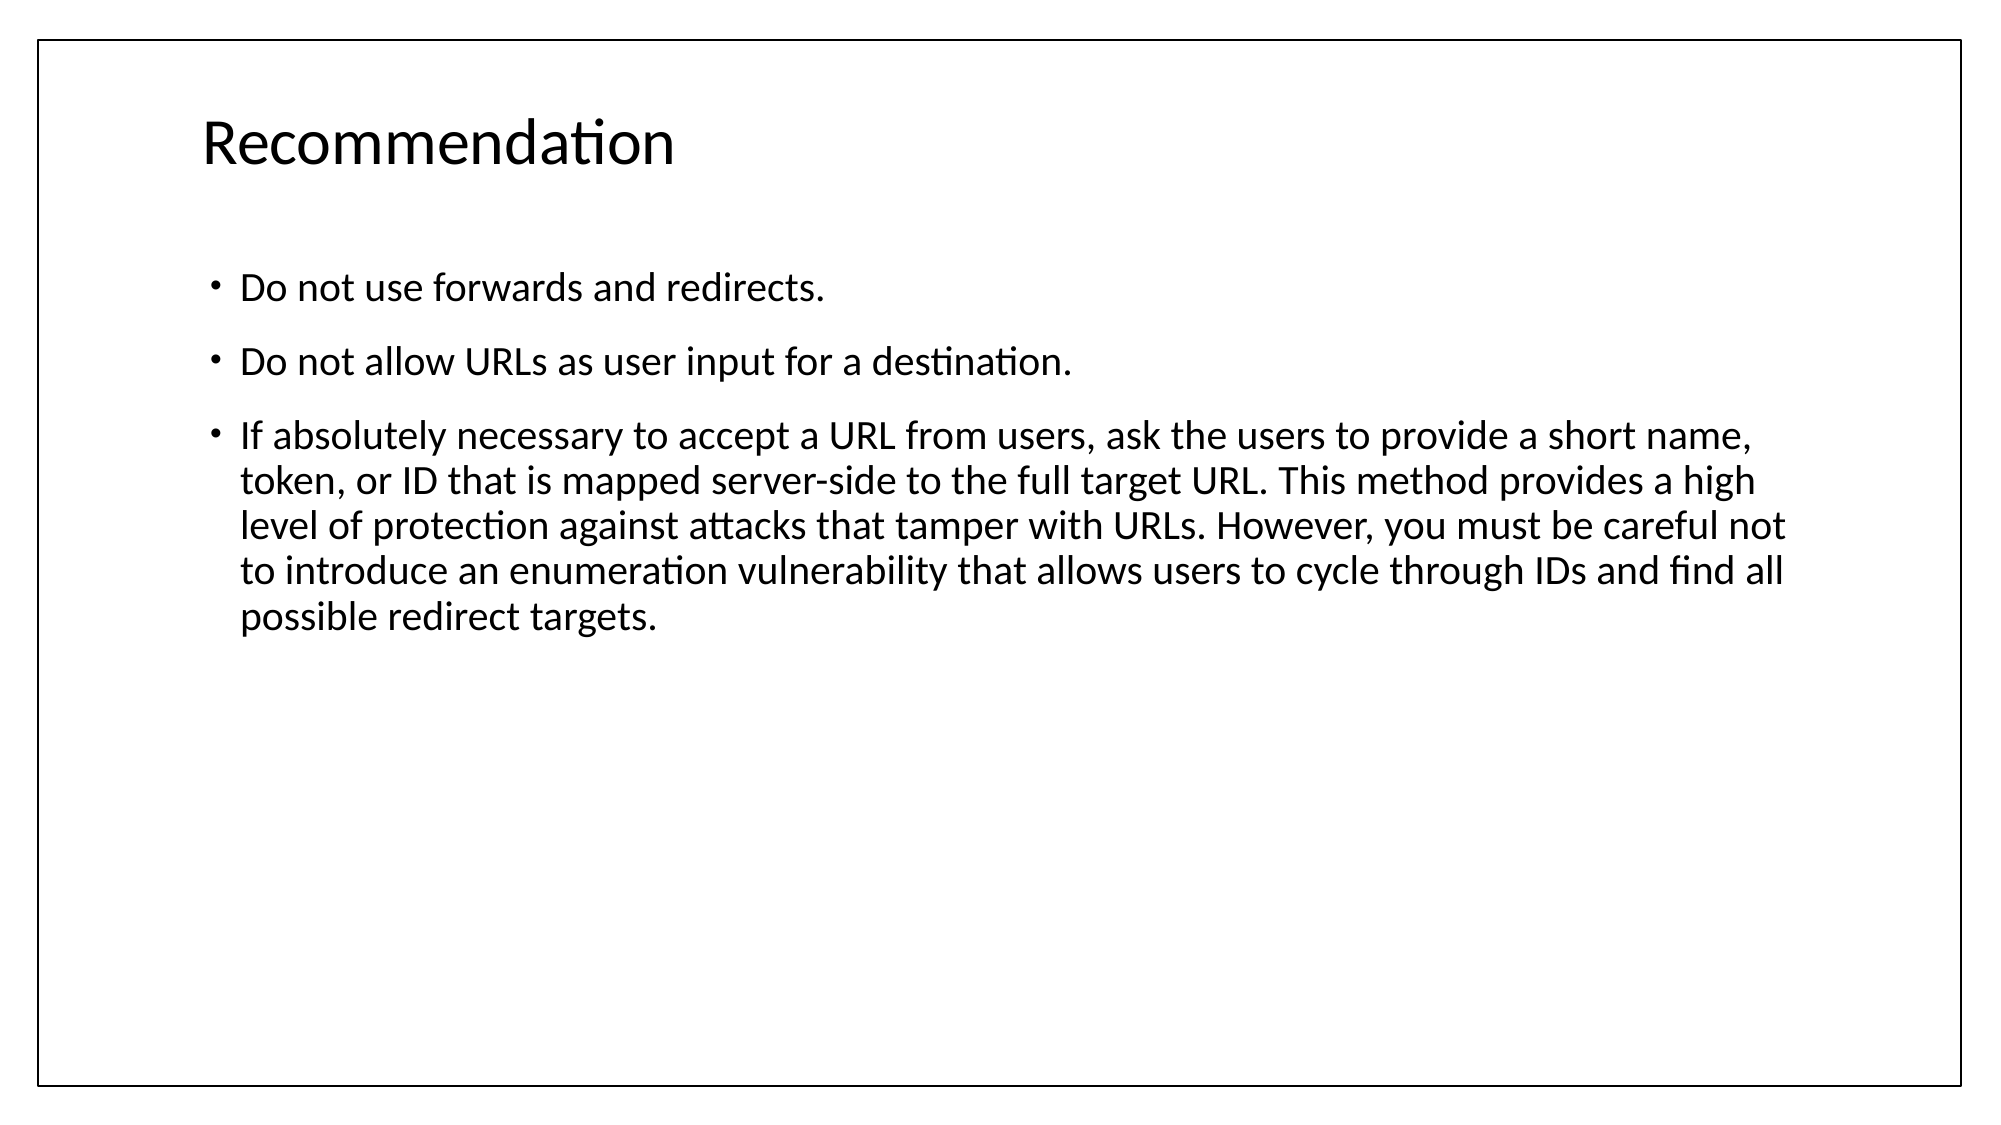

# Recommendation
Do not use forwards and redirects.
Do not allow URLs as user input for a destination.
If absolutely necessary to accept a URL from users, ask the users to provide a short name, token, or ID that is mapped server-side to the full target URL. This method provides a high level of protection against attacks that tamper with URLs. However, you must be careful not to introduce an enumeration vulnerability that allows users to cycle through IDs and find all possible redirect targets.